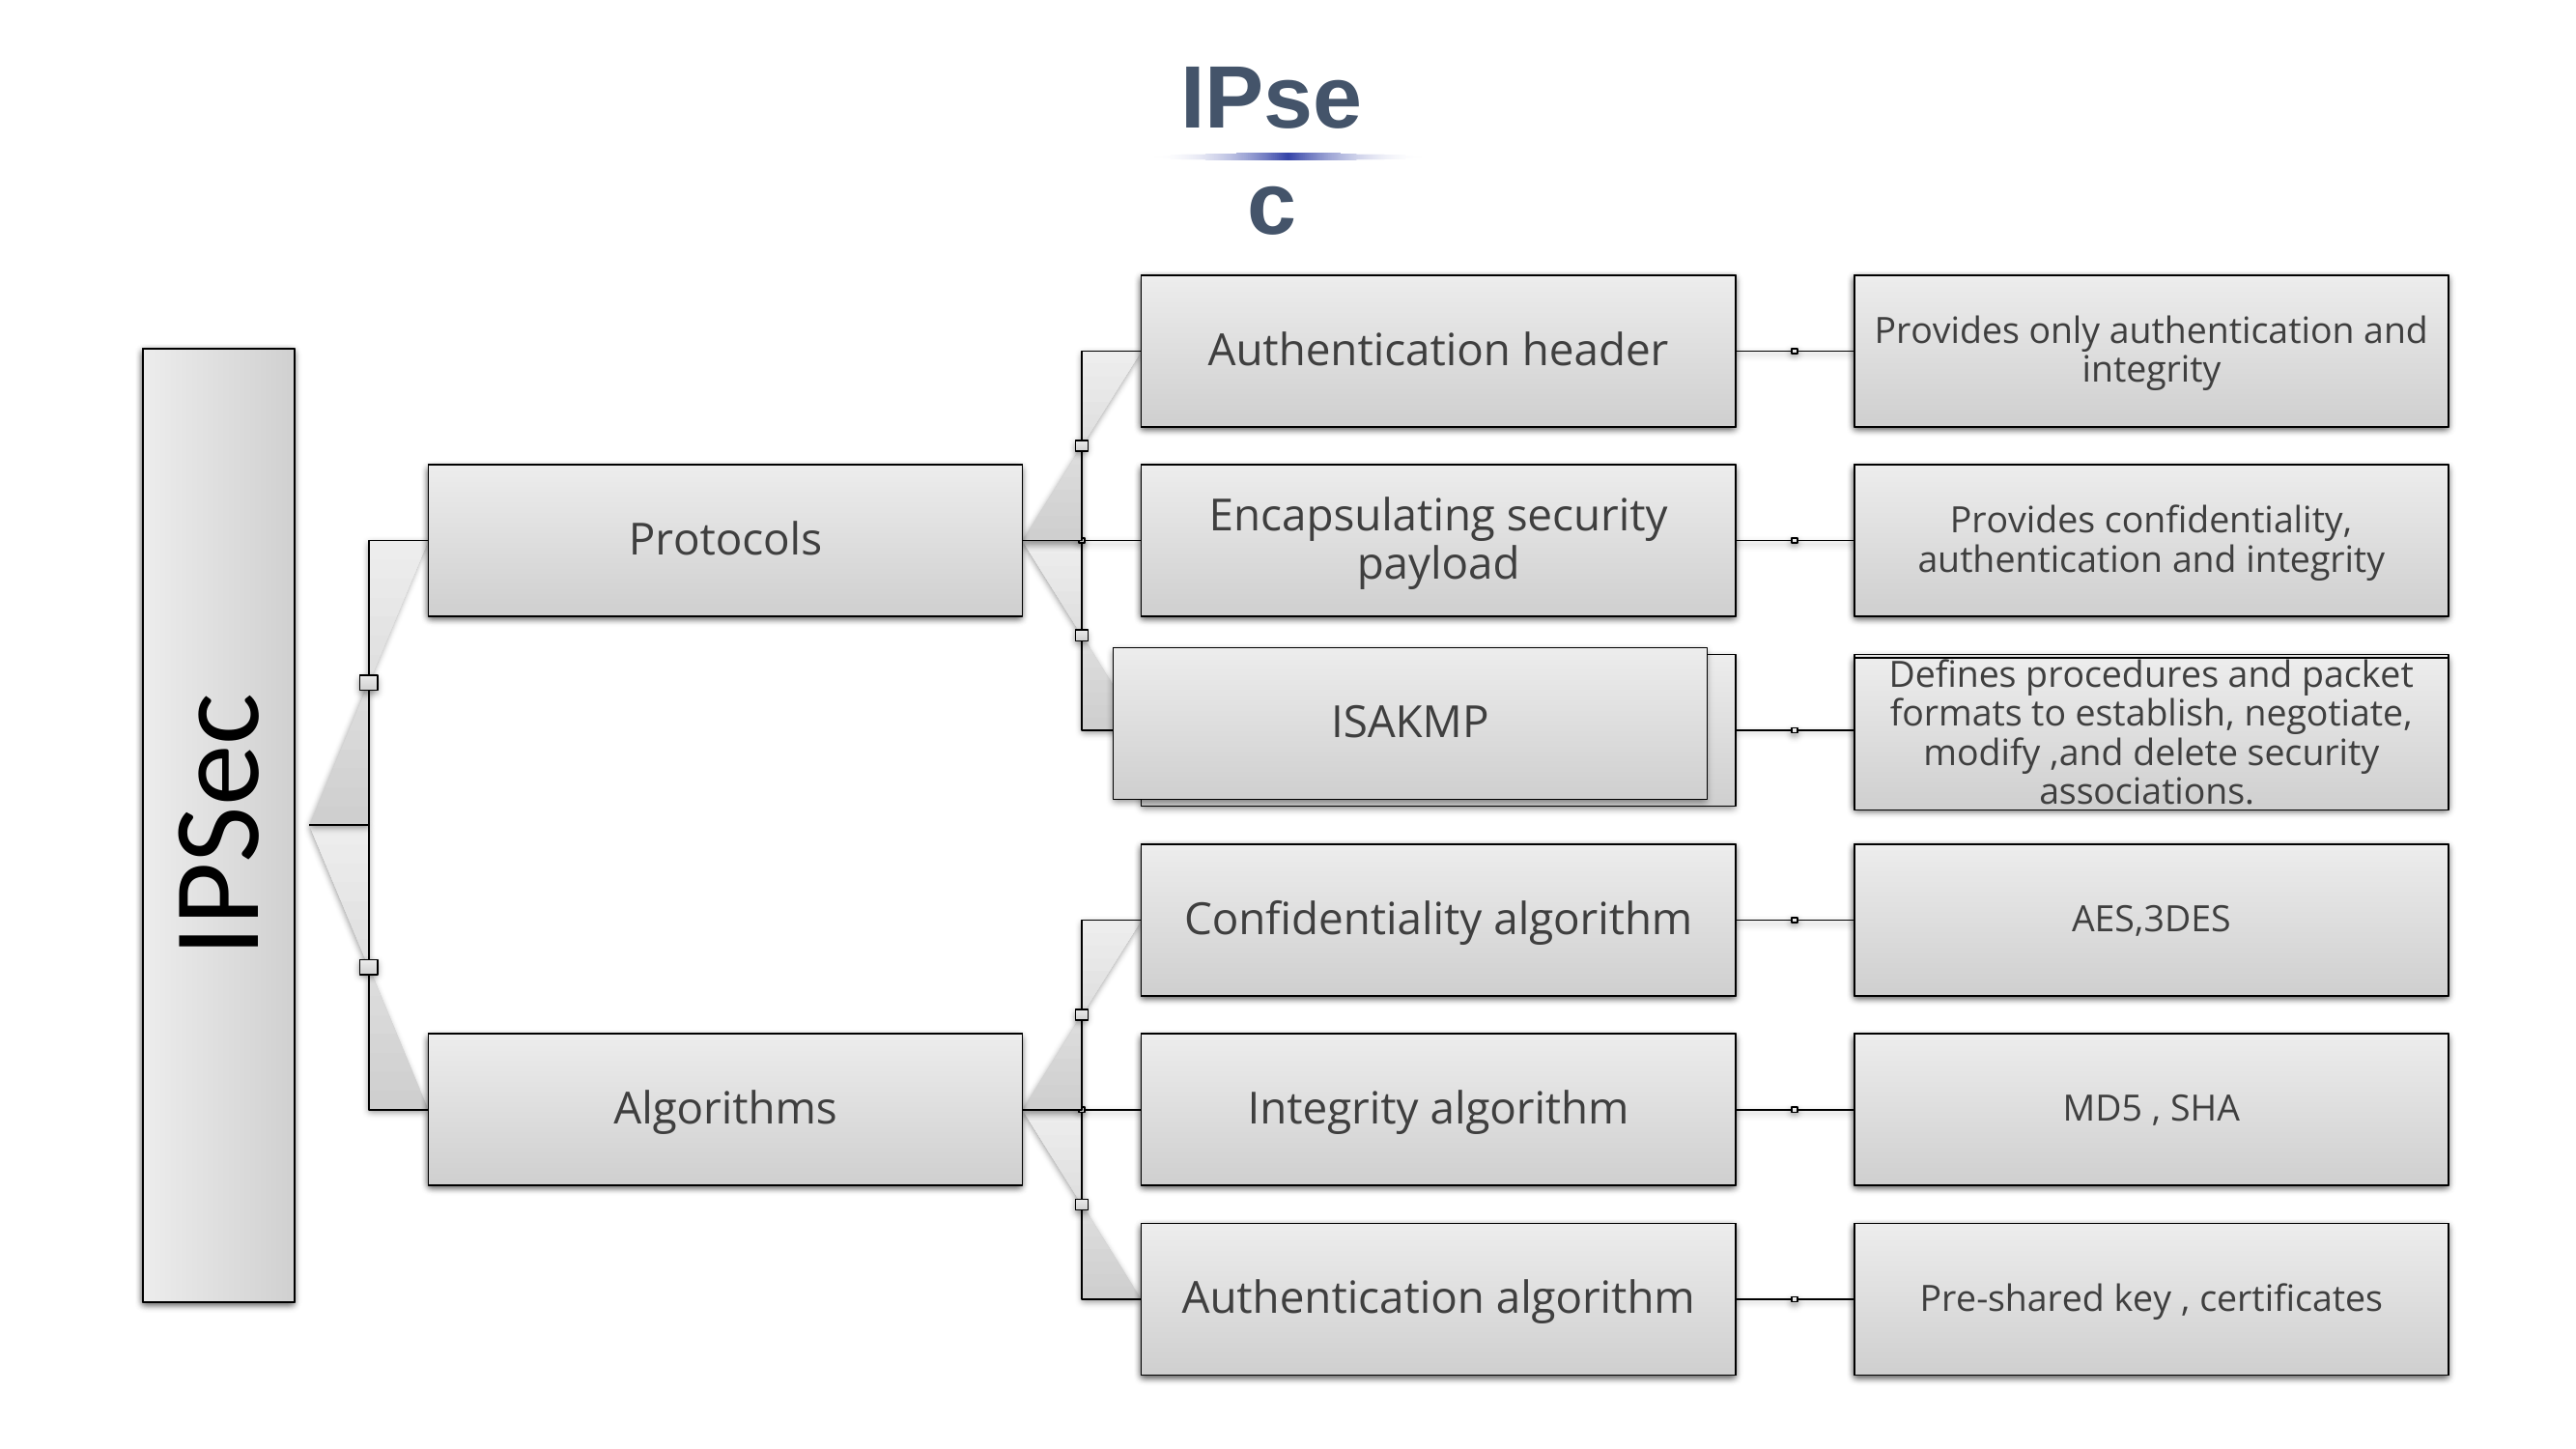

IPsec

Authentication header

Provides only authentication and integrity

Protocols

Encapsulating security payload

Provides confidentiality, authentication and integrity

ISAKMP

Defines procedures and packet formats to establish, negotiate, modify ,and delete security associations.

IPSec

Confidentiality algorithm

AES,3DES

Algorithms

Integrity algorithm

MD5 , SHA

Authentication algorithm

Pre-shared key , certificates